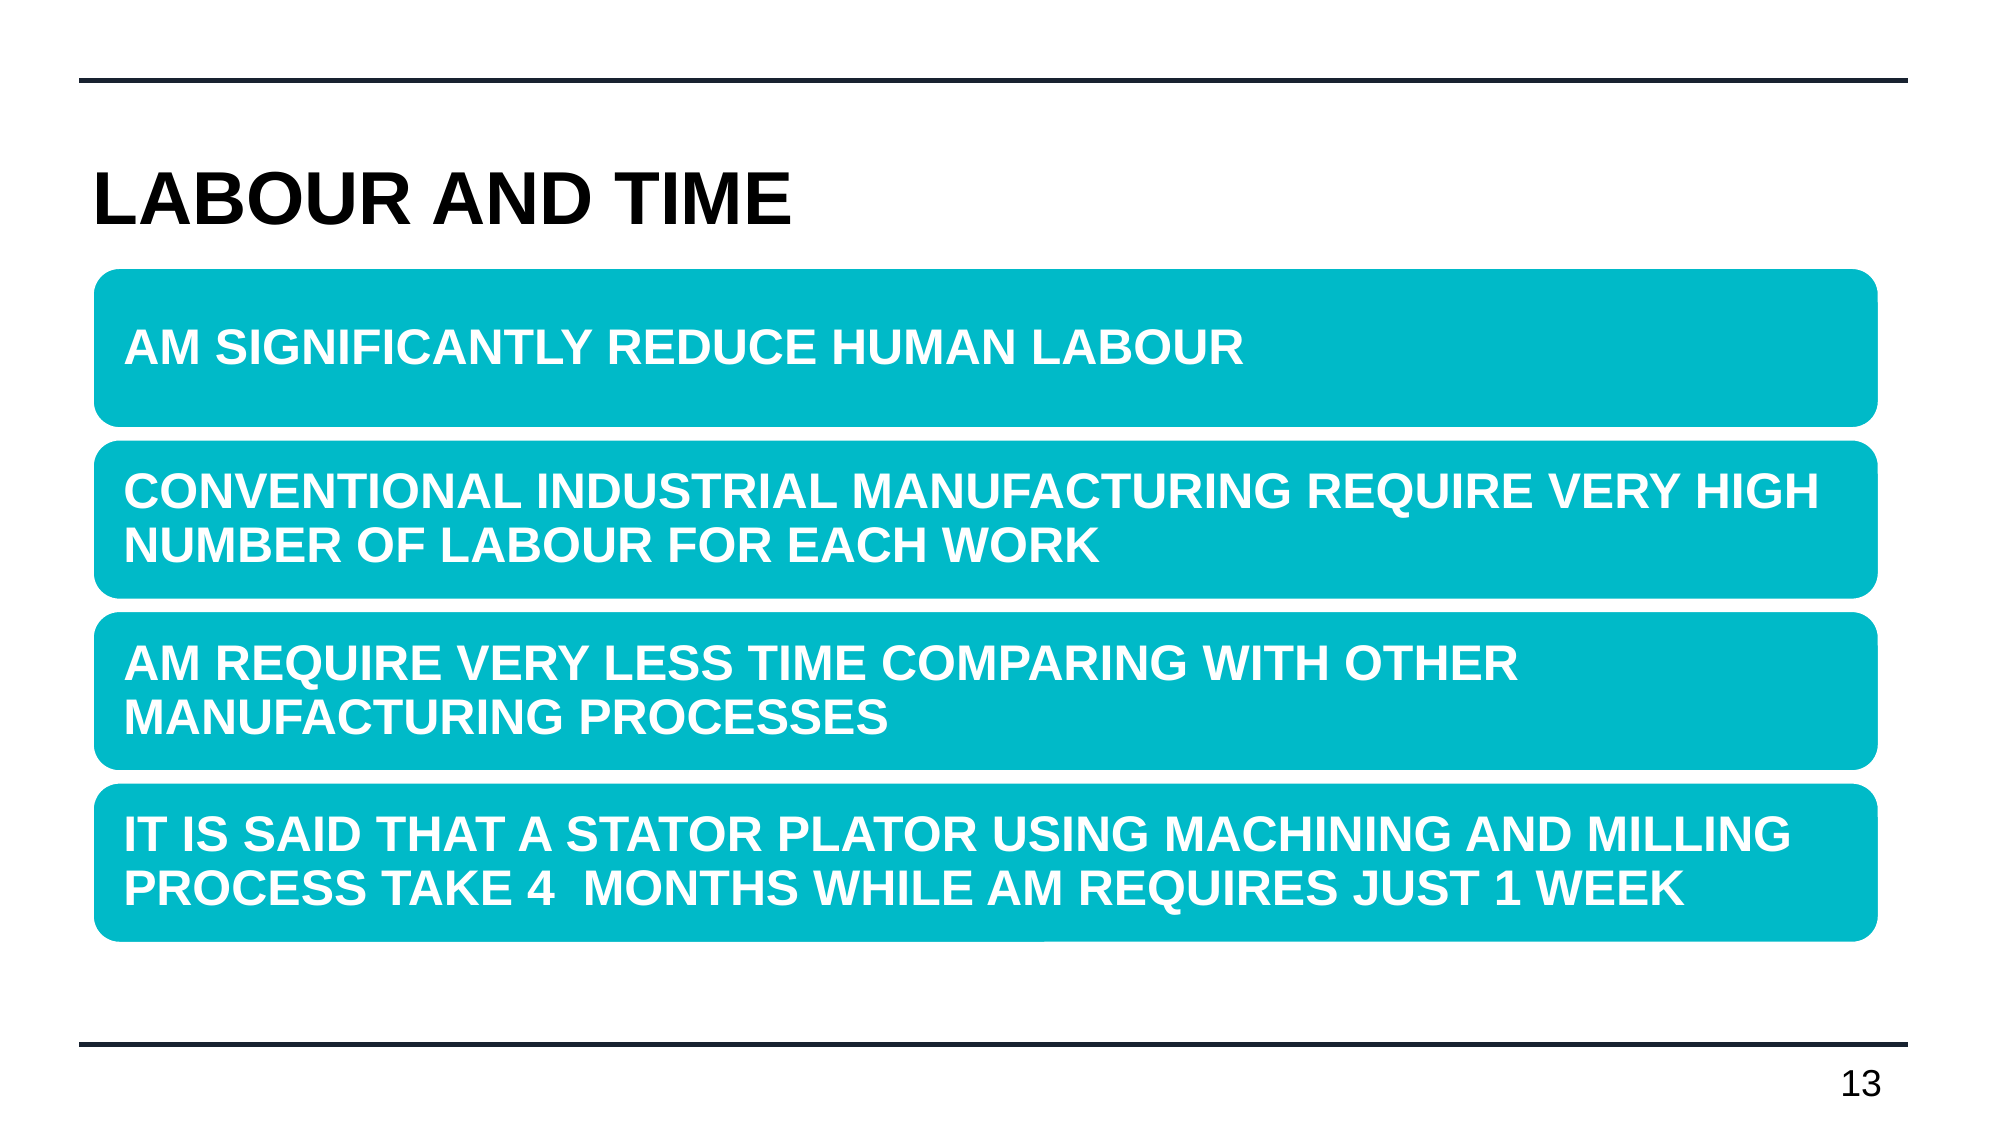

# LABOUR AND TIME
AM SIGNIFICANTLY REDUCE HUMAN LABOUR
CONVENTIONAL INDUSTRIAL MANUFACTURING REQUIRE VERY HIGH NUMBER OF LABOUR FOR EACH WORK
AM REQUIRE VERY LESS TIME COMPARING WITH OTHER MANUFACTURING PROCESSES
IT IS SAID THAT A STATOR PLATOR USING MACHINING AND MILLING PROCESS TAKE 4  MONTHS WHILE AM REQUIRES JUST 1 WEEK
13